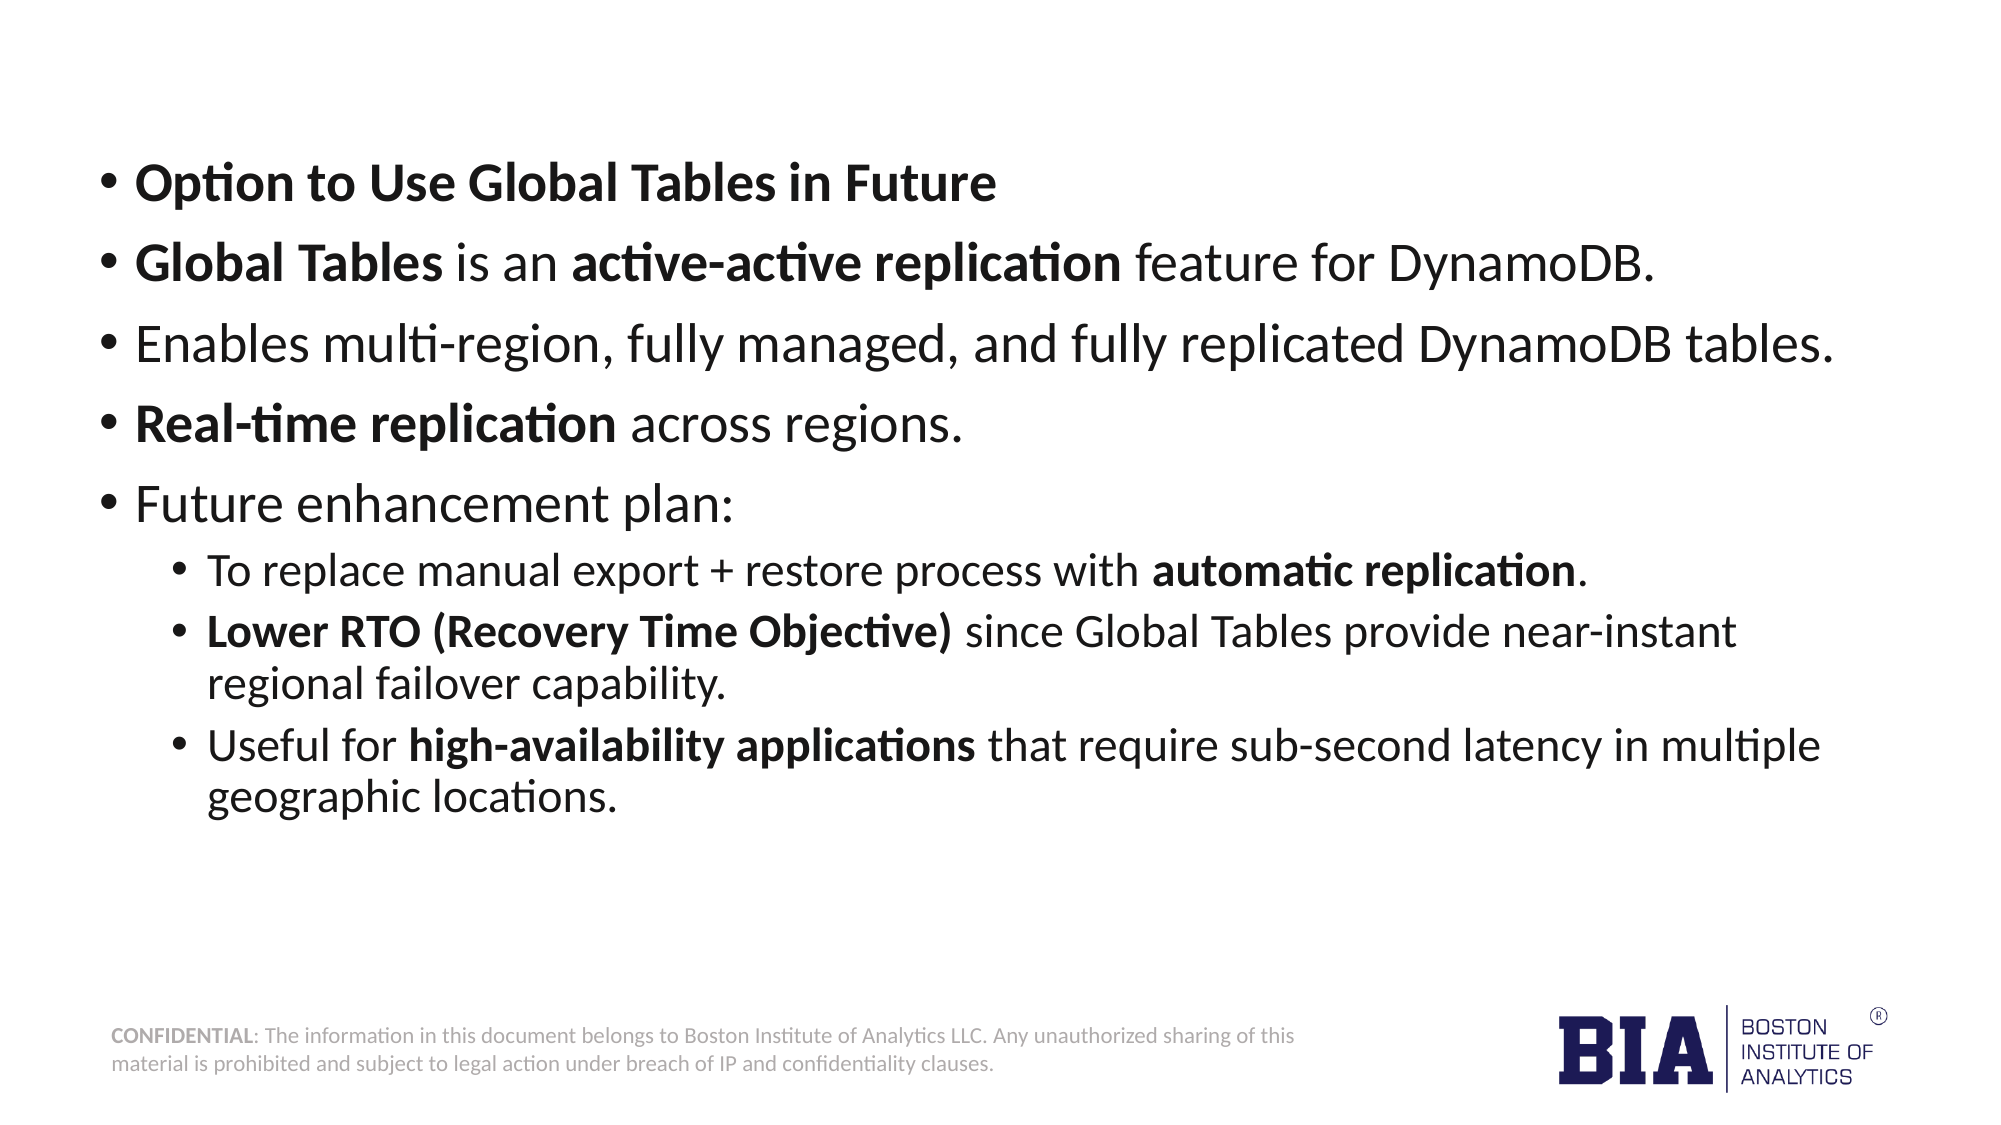

Option to Use Global Tables in Future
Global Tables is an active-active replication feature for DynamoDB.
Enables multi-region, fully managed, and fully replicated DynamoDB tables.
Real-time replication across regions.
Future enhancement plan:
To replace manual export + restore process with automatic replication.
Lower RTO (Recovery Time Objective) since Global Tables provide near-instant regional failover capability.
Useful for high-availability applications that require sub-second latency in multiple geographic locations.